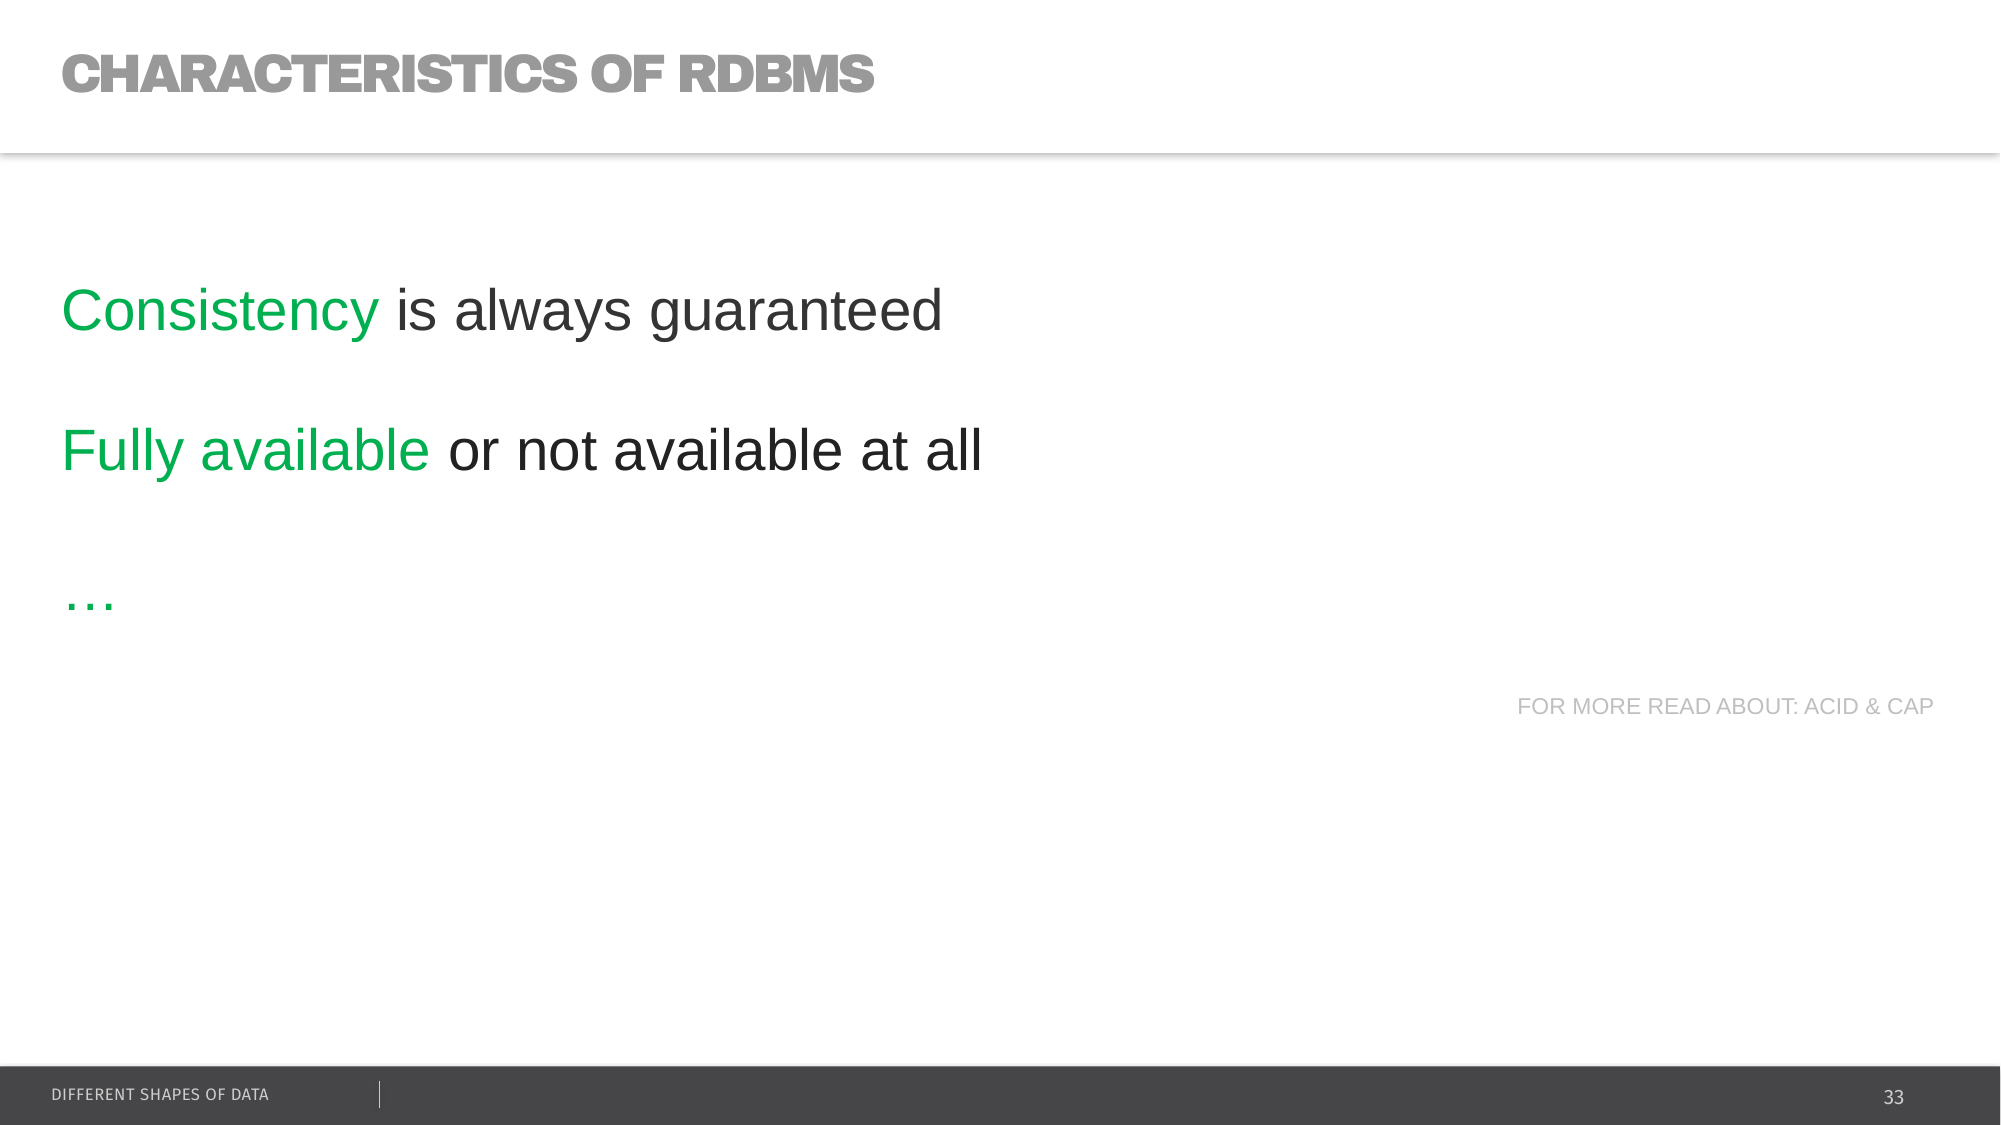

CHARACTERISTICS OF RDBMS
Consistency is always guaranteed

Fully available or not available at all

…

FOR MORE READ ABOUT: ACID & CAP